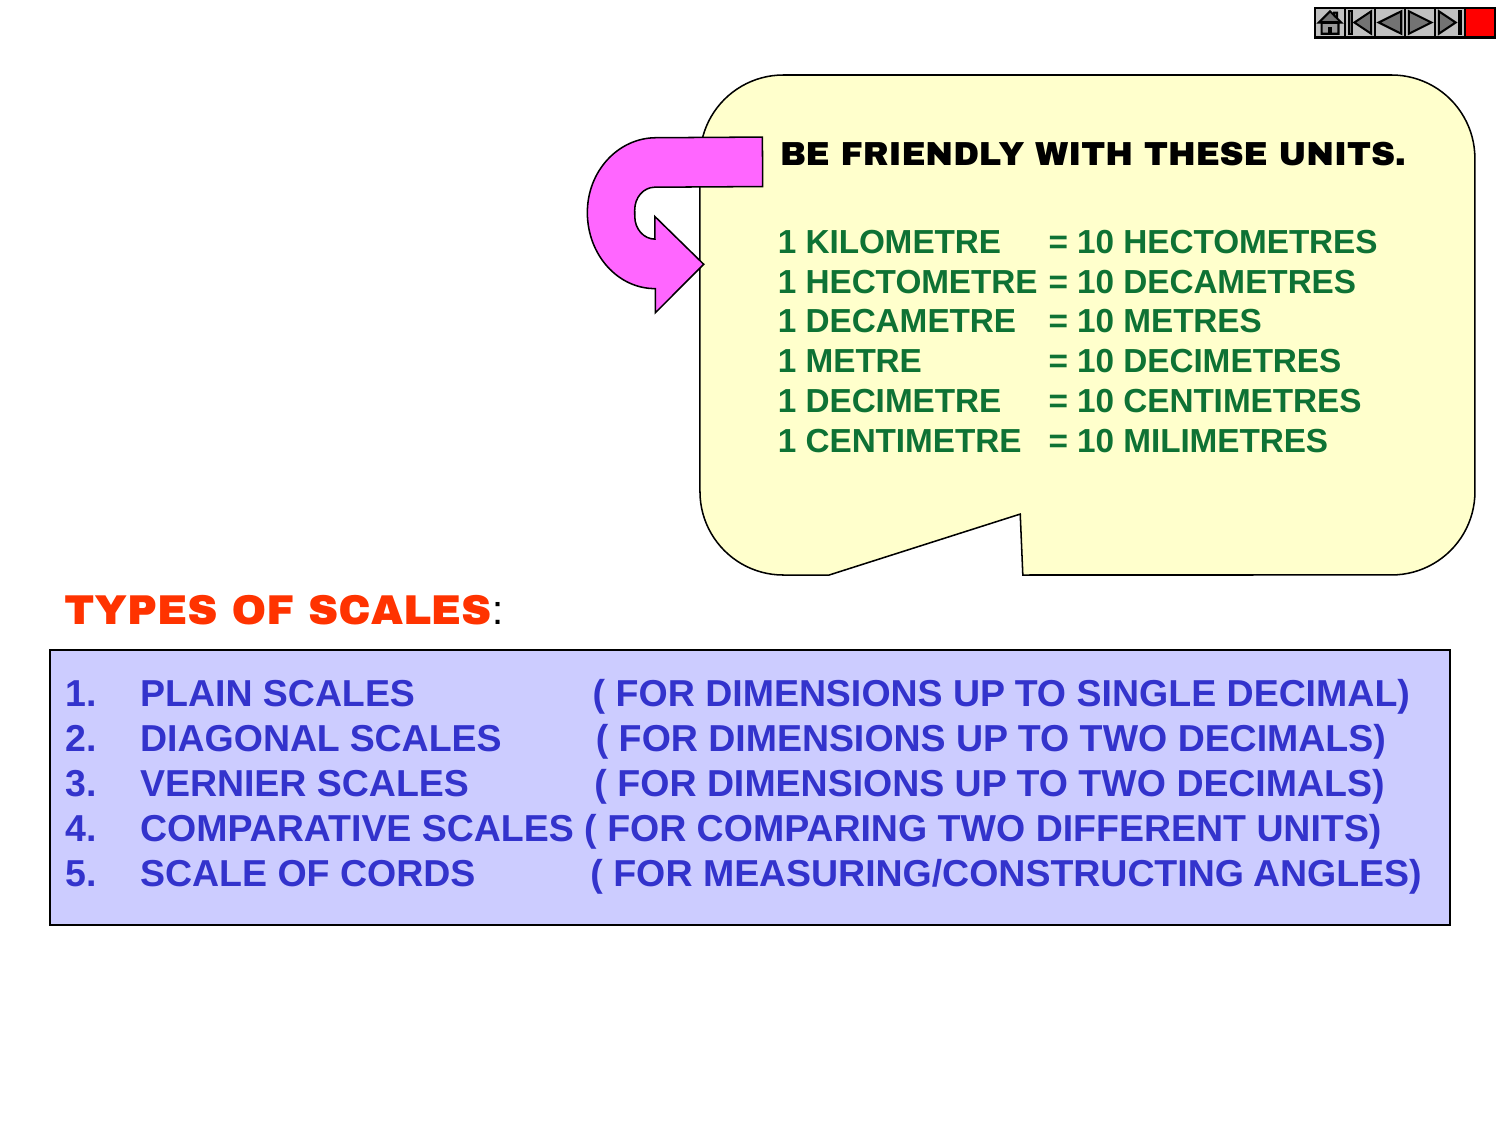

BE FRIENDLY WITH THESE UNITS.

1 KILOMETRE
1 HECTOMETRE
1 DECAMETRE
1 METRE
1 DECIMETRE
1 CENTIMETRE
= 10 HECTOMETRES
= 10 DECAMETRES
= 10 METRES
= 10 DECIMETRES
= 10 CENTIMETRES
= 10 MILIMETRES
TYPES OF SCALES:

PLAIN SCALES                 ( FOR DIMENSIONS UP TO SINGLE DECIMAL)
DIAGONAL SCALES         ( FOR DIMENSIONS UP TO TWO DECIMALS)
VERNIER SCALES            ( FOR DIMENSIONS UP TO TWO DECIMALS)
COMPARATIVE SCALES ( FOR COMPARING TWO DIFFERENT UNITS)
SCALE OF CORDS           ( FOR MEASURING/CONSTRUCTING ANGLES)